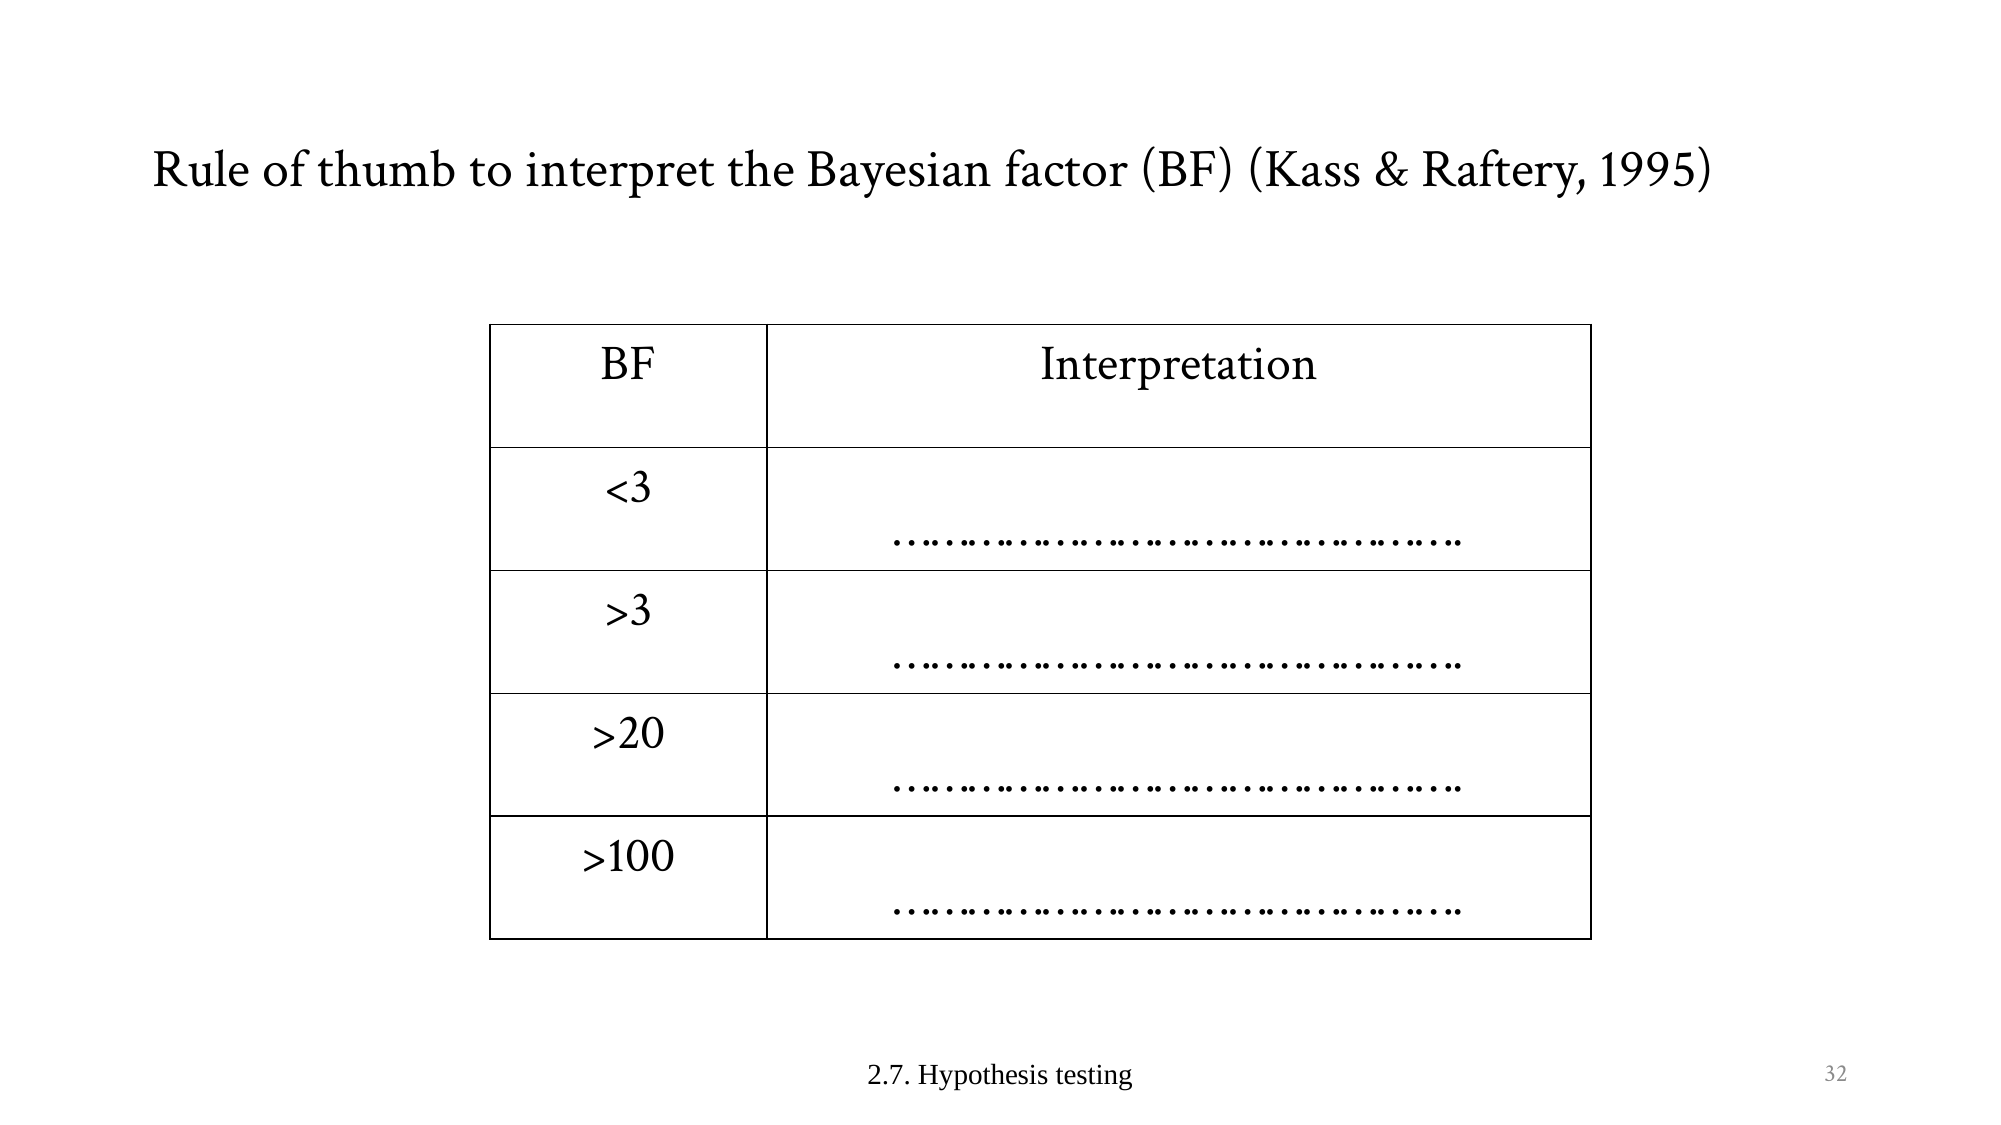

# Rule of thumb to interpret the Bayesian factor (BF) (Kass & Raftery, 1995)
| BF | Interpretation |
| --- | --- |
| <3 | ………………………………………. |
| >3 | ………………………………………. |
| >20 | ………………………………………. |
| >100 | ………………………………………. |
2.7. Hypothesis testing
32